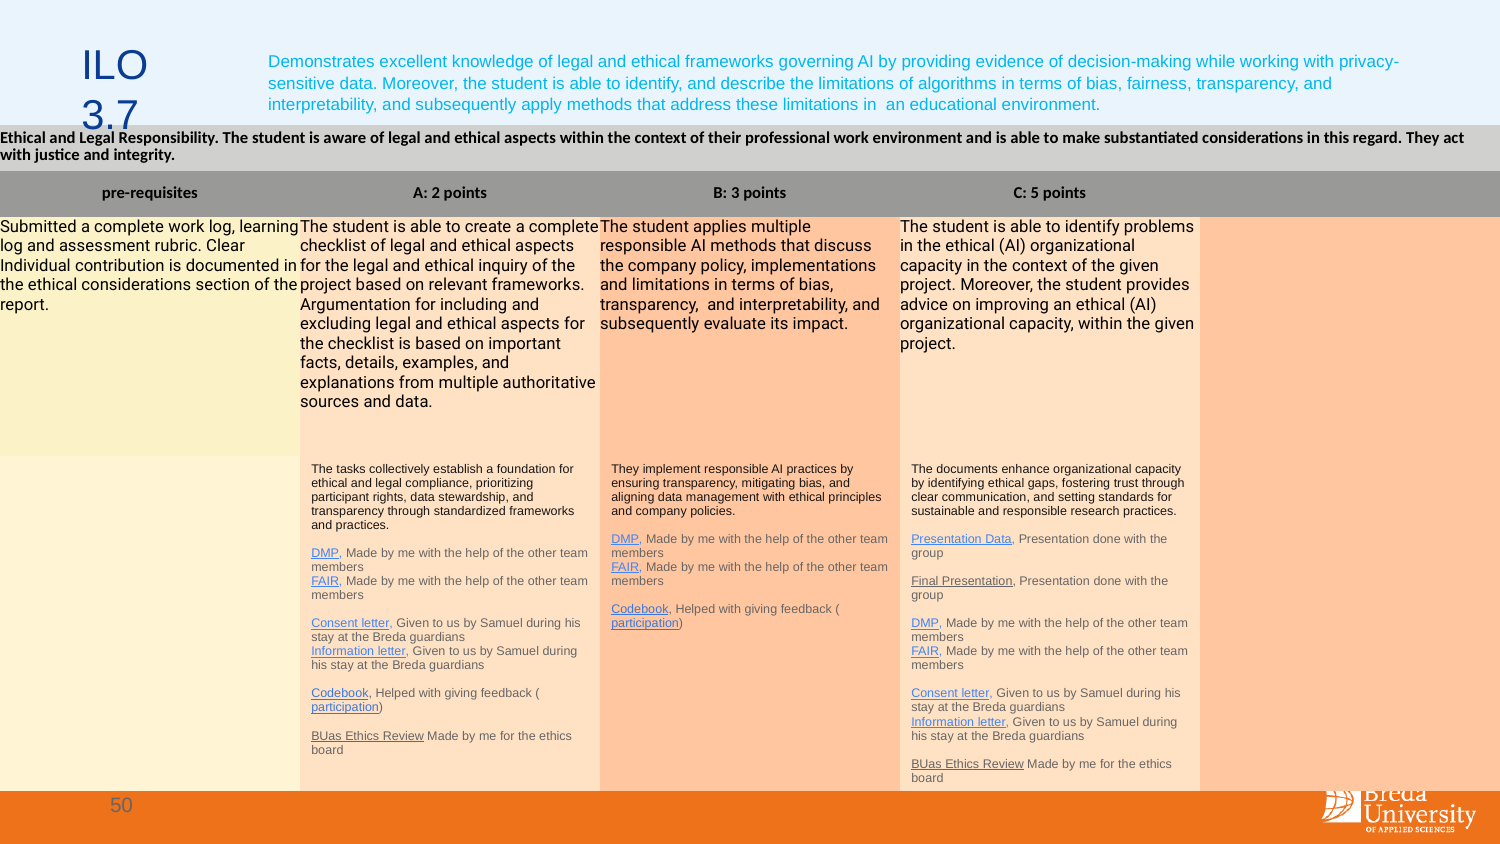

Demonstrates excellent knowledge of legal and ethical frameworks governing AI by providing evidence of decision-making while working with privacy-sensitive data. Moreover, the student is able to identify, and describe the limitations of algorithms in terms of bias, fairness, transparency, and interpretability, and subsequently apply methods that address these limitations in  an educational environment.
# ILO 3.7
| Ethical and Legal Responsibility. The student is aware of legal and ethical aspects within the context of their professional work environment and is able to make substantiated considerations in this regard. They act with justice and integrity. |  |  |  |  |
| --- | --- | --- | --- | --- |
| pre-requisites | A: 2 points | B: 3 points | C: 5 points |  |
| Submitted a complete work log, learning log and assessment rubric. Clear Individual contribution is documented in the ethical considerations section of the report. | The student is able to create a complete checklist of legal and ethical aspects for the legal and ethical inquiry of the project based on relevant frameworks. Argumentation for including and excluding legal and ethical aspects for the checklist is based on important facts, details, examples, and explanations from multiple authoritative sources and data. | The student applies multiple responsible AI methods that discuss the company policy, implementations and limitations in terms of bias, transparency, and interpretability, and subsequently evaluate its impact. | The student is able to identify problems in the ethical (AI) organizational capacity in the context of the given project. Moreover, the student provides advice on improving an ethical (AI) organizational capacity, within the given project. |  |
|  | The tasks collectively establish a foundation for ethical and legal compliance, prioritizing participant rights, data stewardship, and transparency through standardized frameworks and practices. DMP, Made by me with the help of the other team members FAIR, Made by me with the help of the other team members Consent letter, Given to us by Samuel during his stay at the Breda guardians Information letter, Given to us by Samuel during his stay at the Breda guardians Codebook, Helped with giving feedback (participation) BUas Ethics Review Made by me for the ethics board | They implement responsible AI practices by ensuring transparency, mitigating bias, and aligning data management with ethical principles and company policies. DMP, Made by me with the help of the other team members FAIR, Made by me with the help of the other team members Codebook, Helped with giving feedback (participation) | The documents enhance organizational capacity by identifying ethical gaps, fostering trust through clear communication, and setting standards for sustainable and responsible research practices. Presentation Data, Presentation done with the group Final Presentation, Presentation done with the group DMP, Made by me with the help of the other team members FAIR, Made by me with the help of the other team members Consent letter, Given to us by Samuel during his stay at the Breda guardians Information letter, Given to us by Samuel during his stay at the Breda guardians BUas Ethics Review Made by me for the ethics board |  |
50